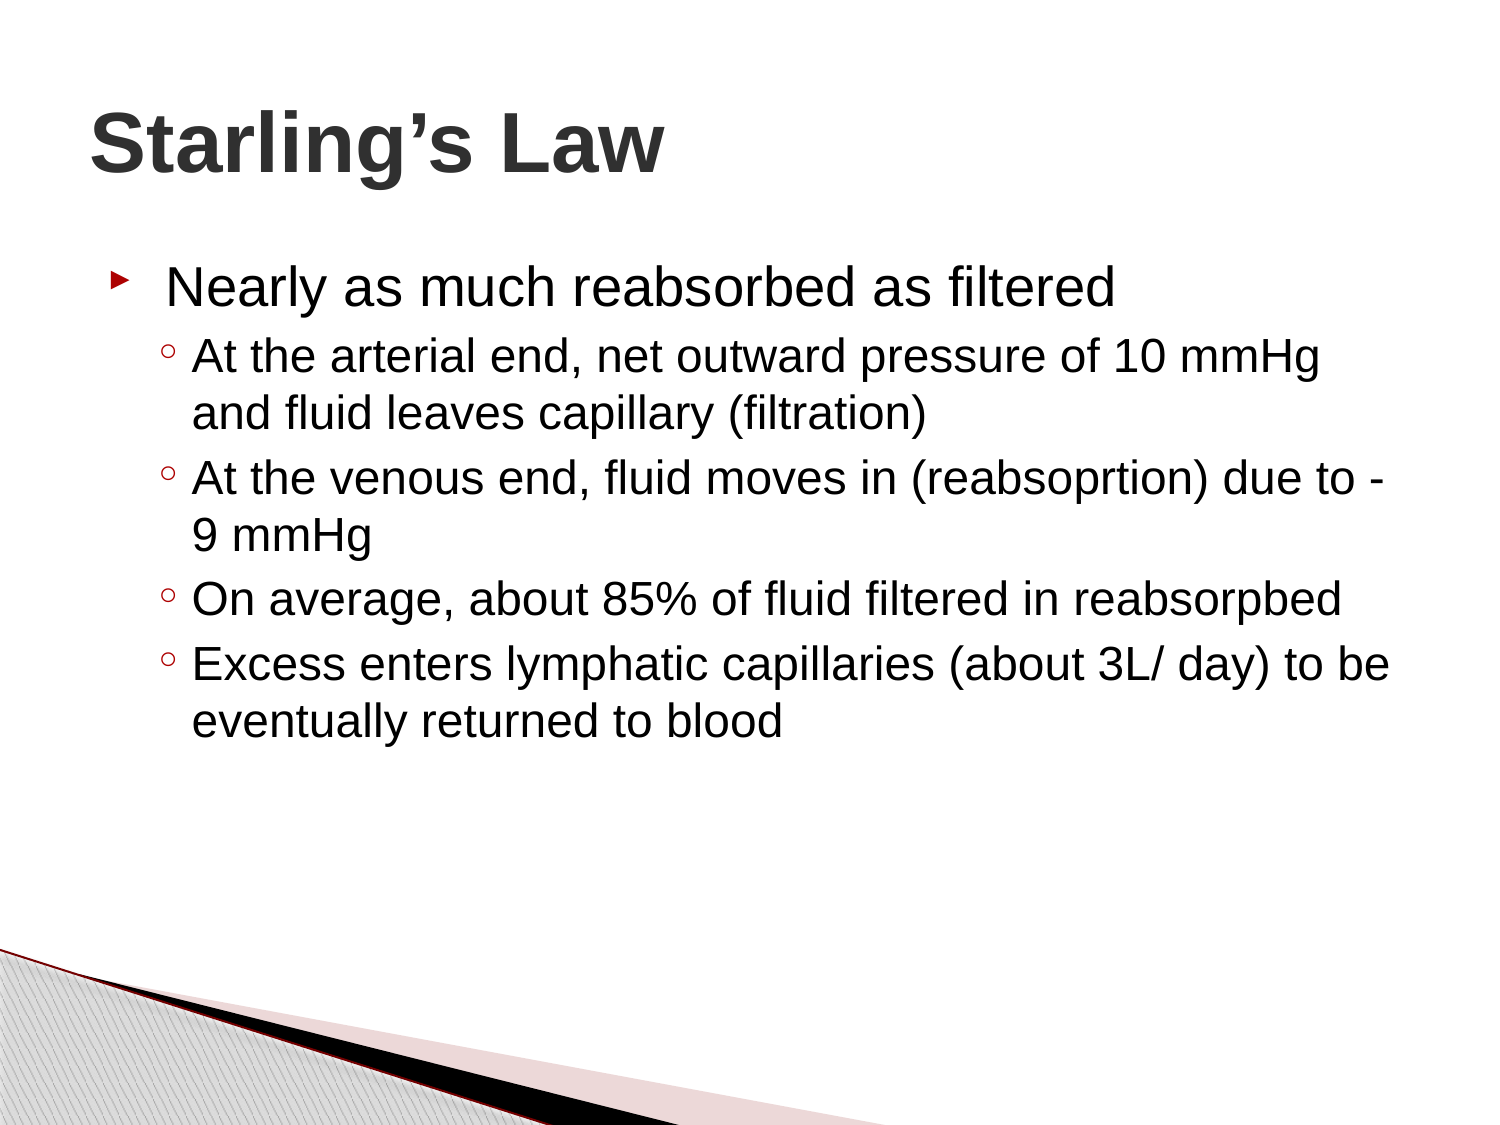

# Starling’s Law
 Nearly as much reabsorbed as filtered
At the arterial end, net outward pressure of 10 mmHg and fluid leaves capillary (filtration)
At the venous end, fluid moves in (reabsoprtion) due to -9 mmHg
On average, about 85% of fluid filtered in reabsorpbed
Excess enters lymphatic capillaries (about 3L/ day) to be eventually returned to blood